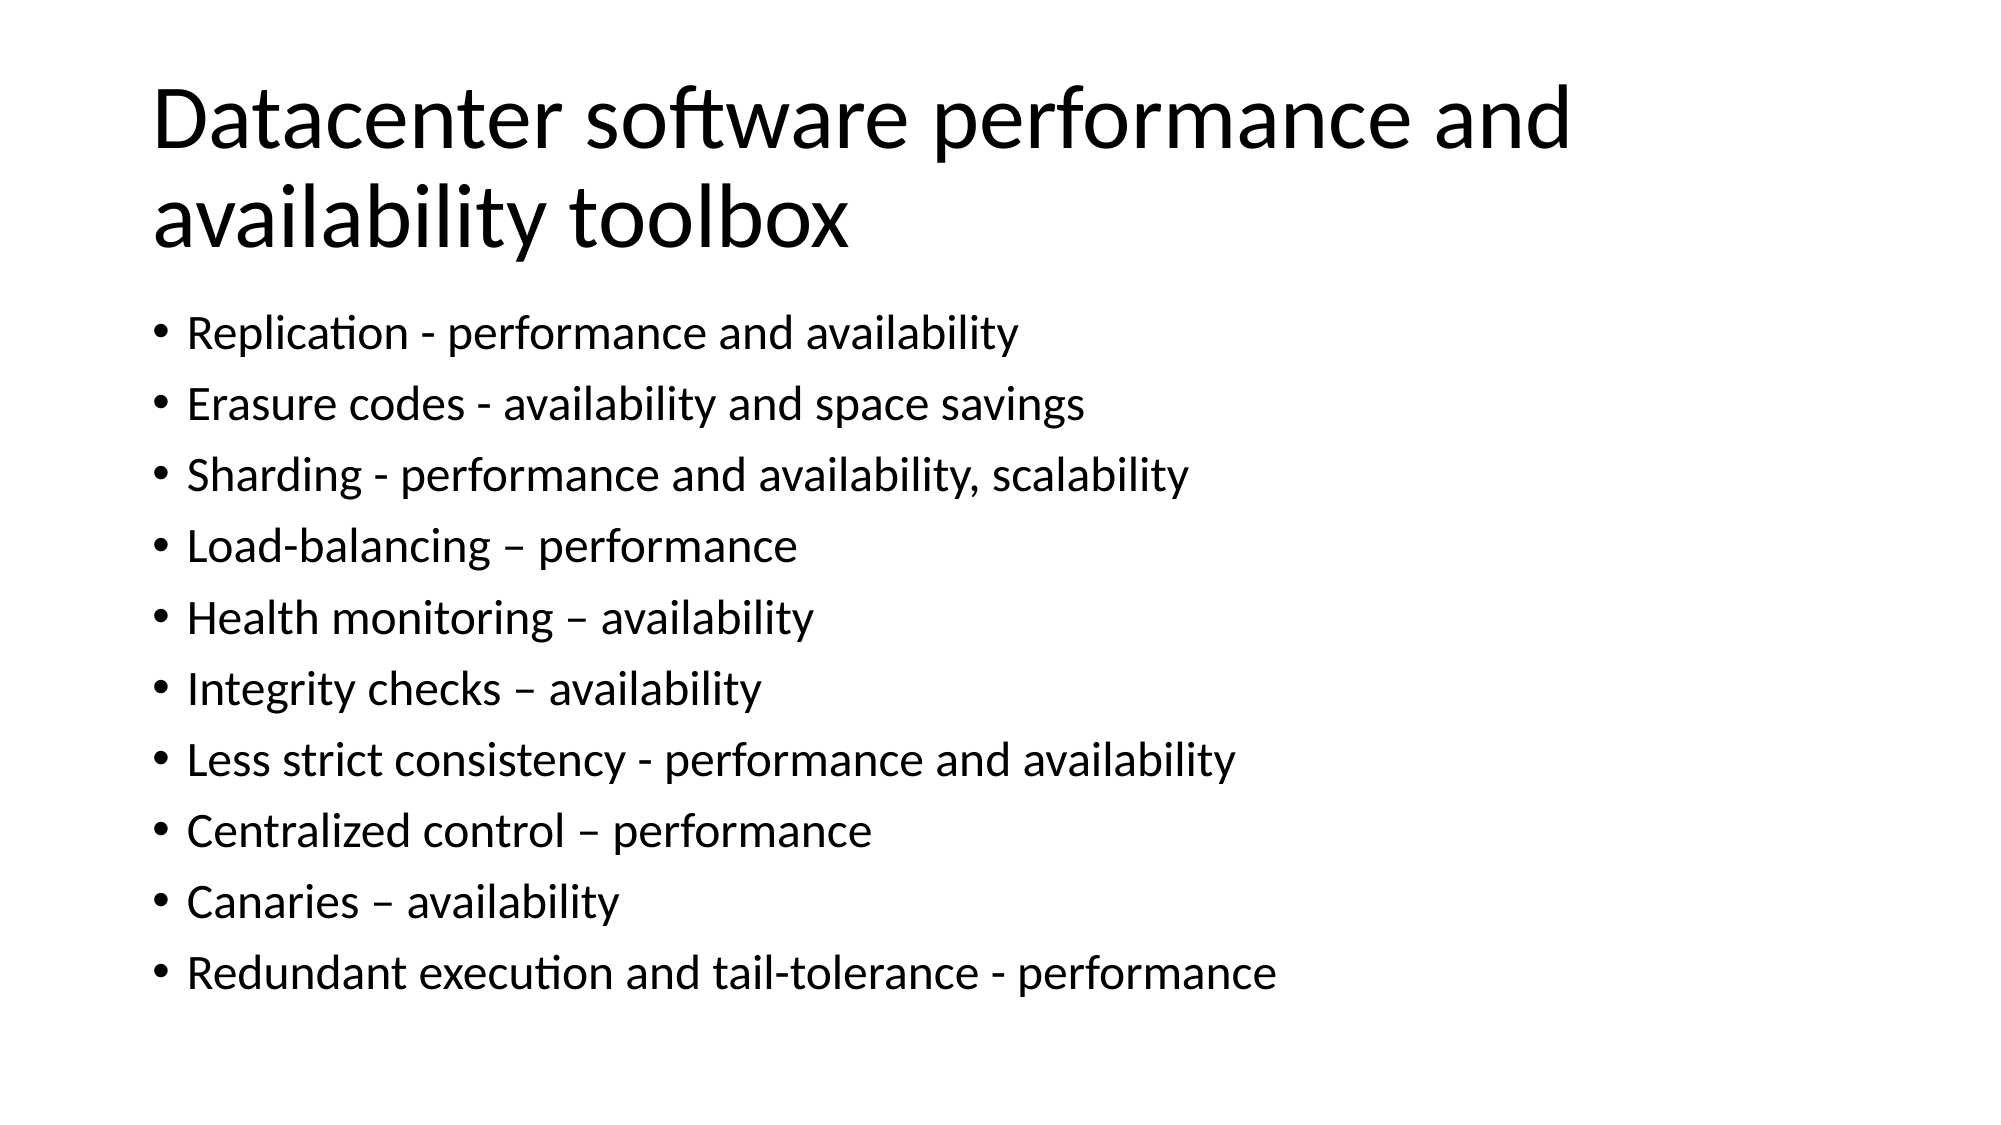

# Datacenter software performance and availability toolbox
Replication - performance and availability
Erasure codes - availability and space savings
Sharding - performance and availability, scalability
Load-balancing – performance
Health monitoring – availability
Integrity checks – availability
Less strict consistency - performance and availability
Centralized control – performance
Canaries – availability
Redundant execution and tail-tolerance - performance